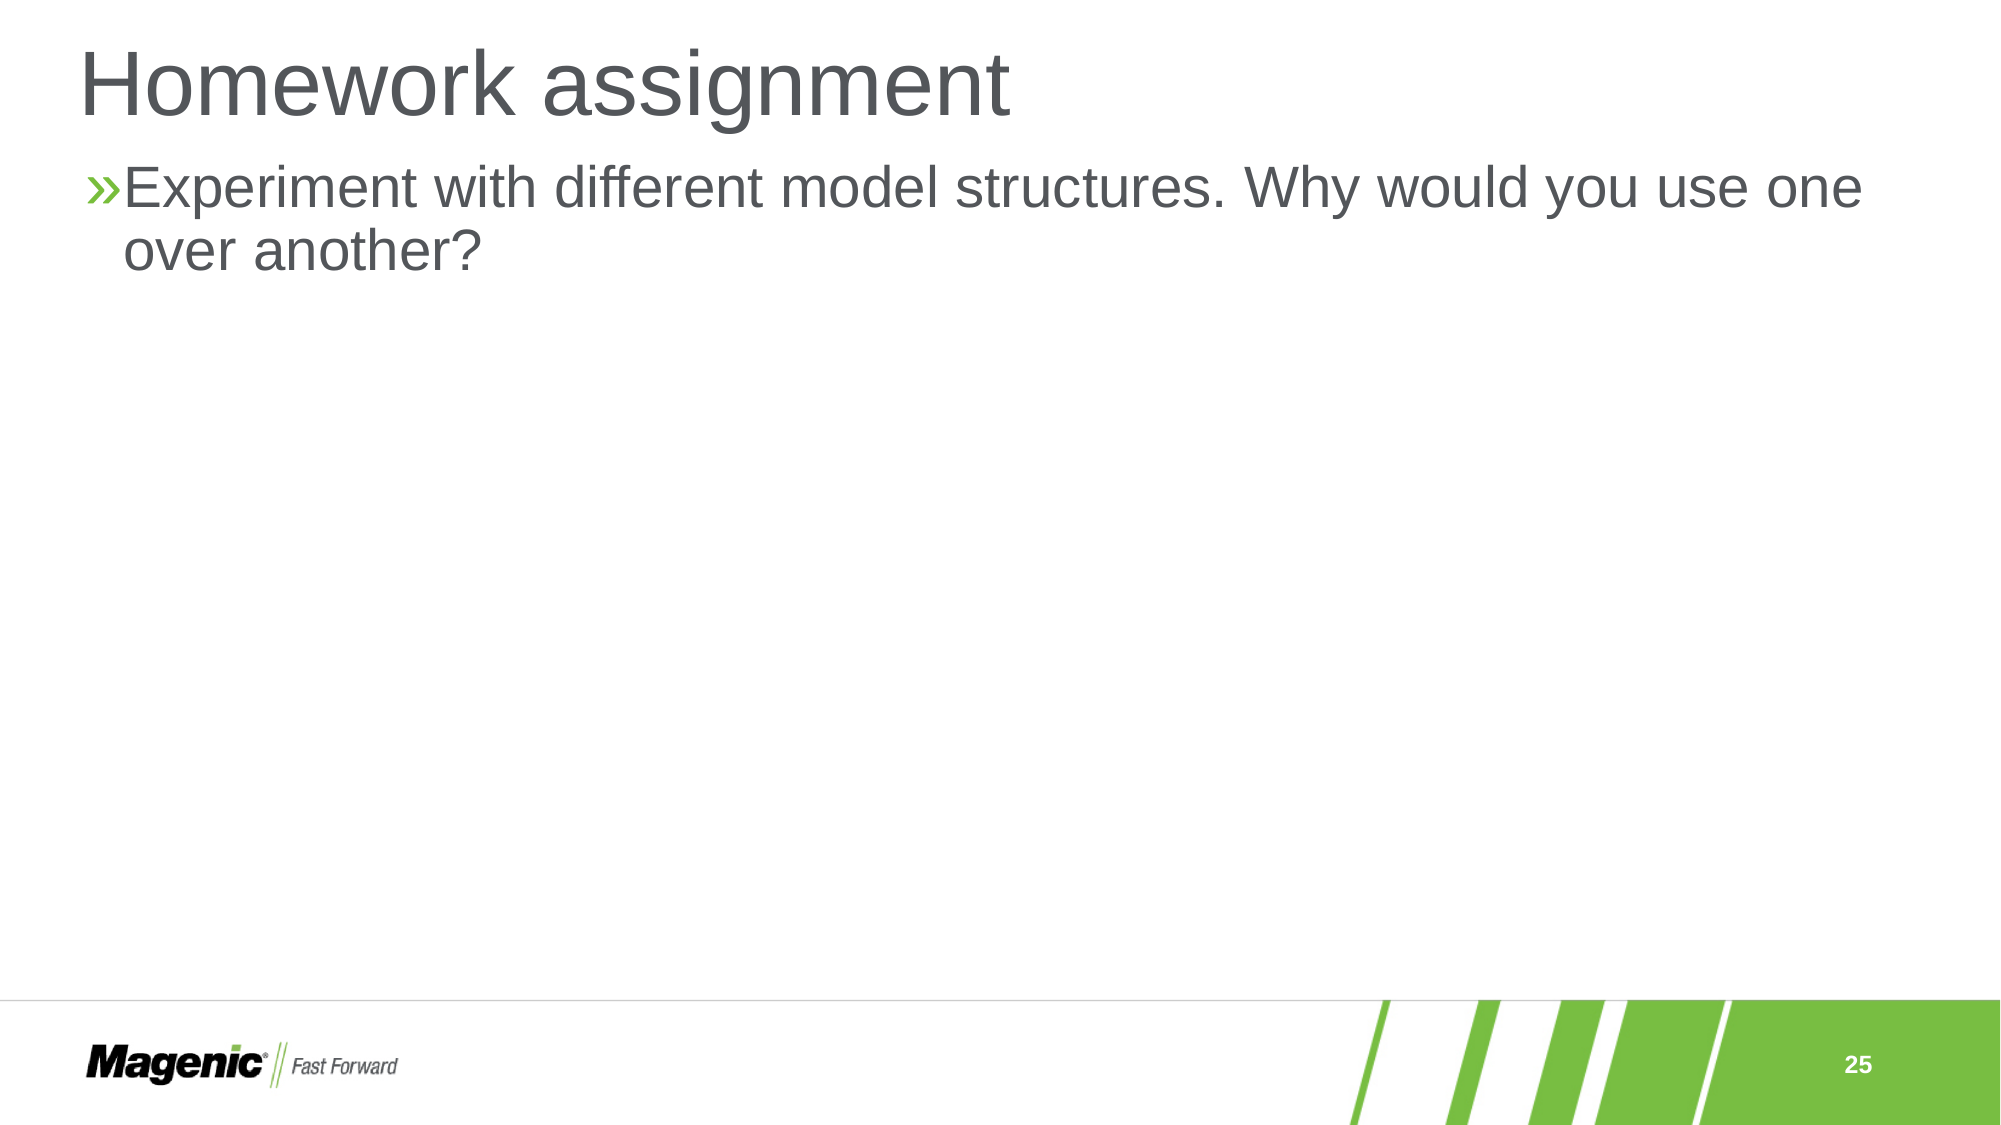

# Homework assignment
Experiment with different model structures. Why would you use one over another?